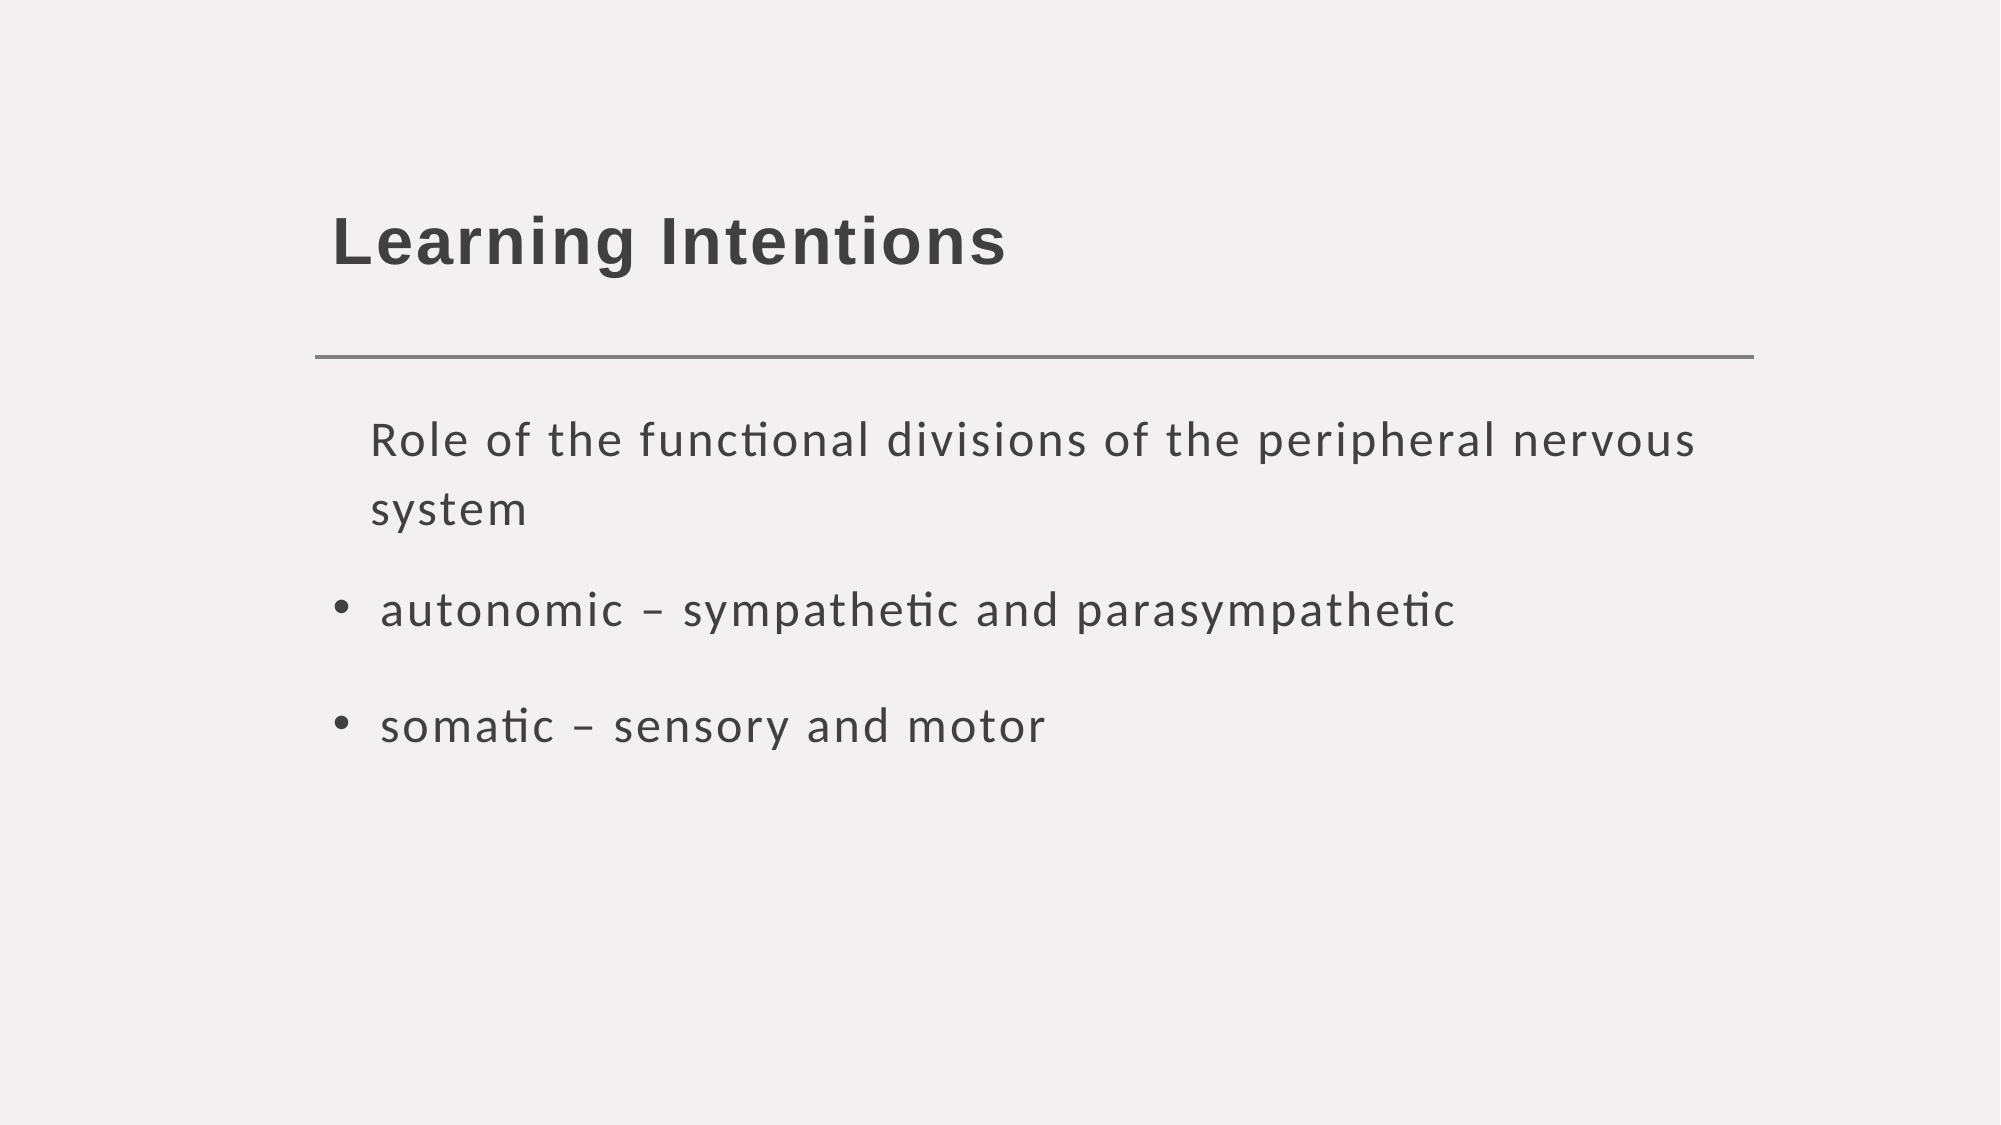

# Learning Intentions
Role of the functional divisions of the peripheral nervous system
autonomic – sympathetic and parasympathetic
somatic – sensory and motor